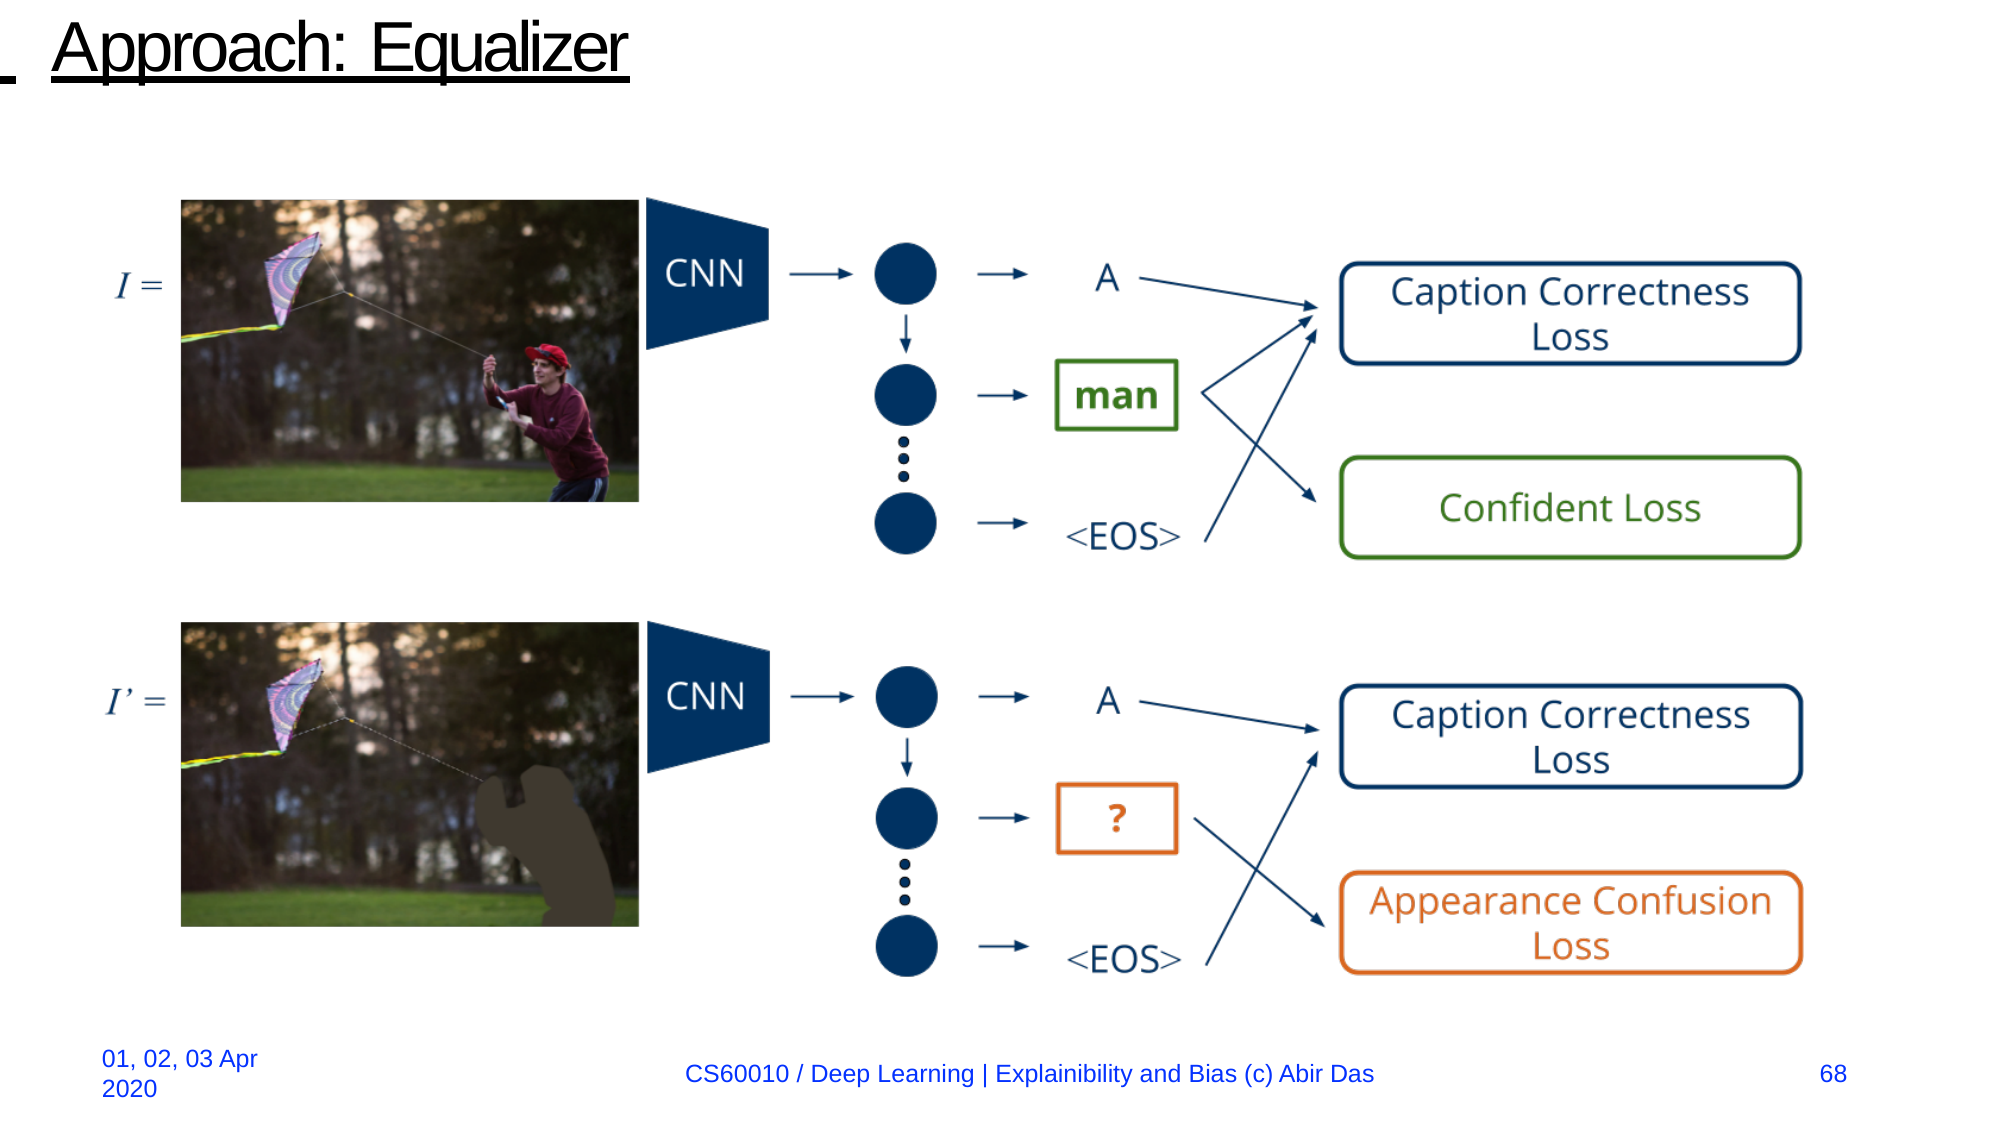

# Approach: Equalizer

CS60010 / Deep Learning | Explainibility and Bias (c) Abir Das